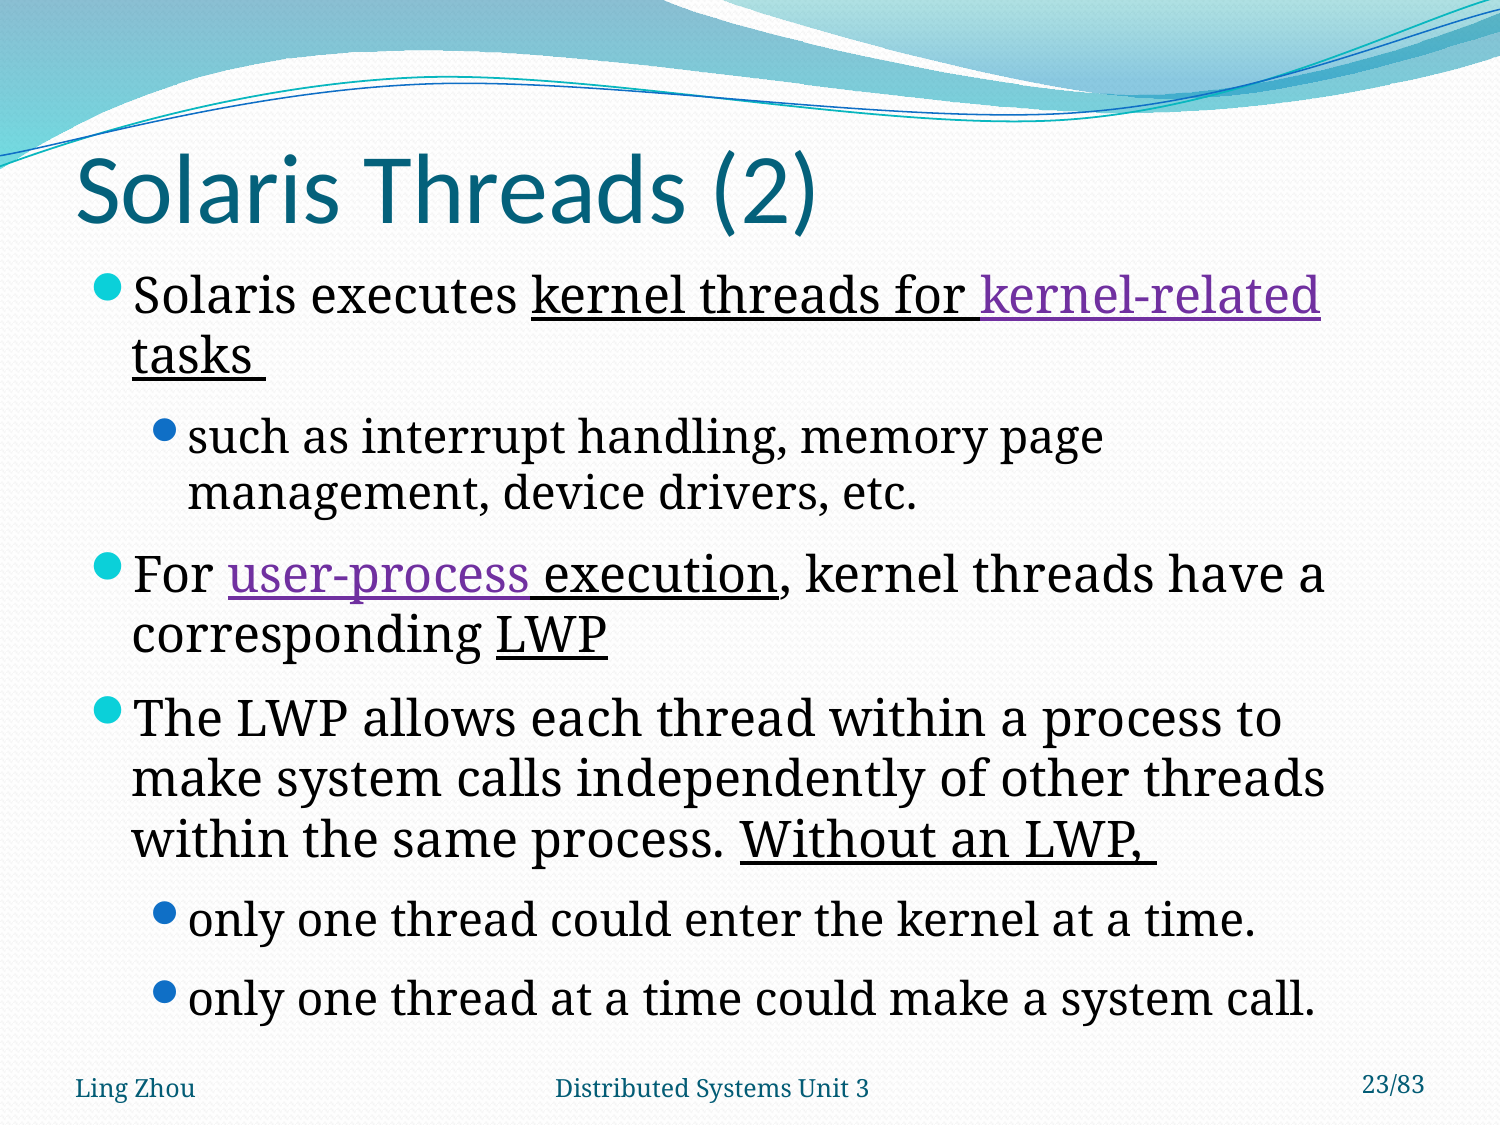

# Solaris Threads (2)
Solaris executes kernel threads for kernel-related tasks
such as interrupt handling, memory page management, device drivers, etc.
For user-process execution, kernel threads have a corresponding LWP
The LWP allows each thread within a process to make system calls independently of other threads within the same process. Without an LWP,
only one thread could enter the kernel at a time.
only one thread at a time could make a system call.
Ling Zhou
Distributed Systems Unit 3
23/83